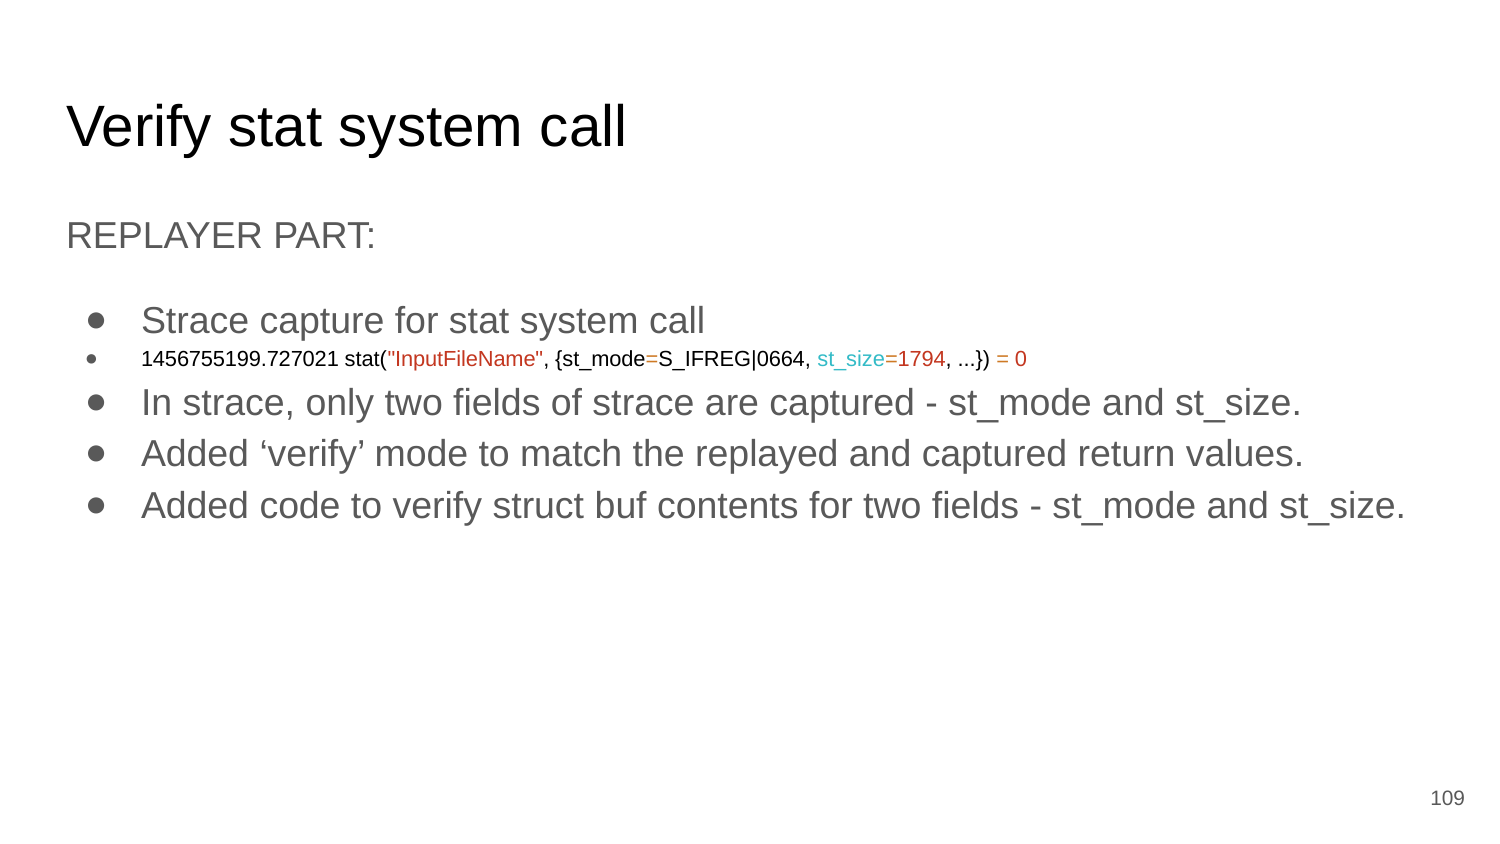

# Verify stat system call
REPLAYER PART:
Strace capture for stat system call
1456755199.727021 stat("InputFileName", {st_mode=S_IFREG|0664, st_size=1794, ...}) = 0
In strace, only two fields of strace are captured - st_mode and st_size.
Added ‘verify’ mode to match the replayed and captured return values.
Added code to verify struct buf contents for two fields - st_mode and st_size.

109